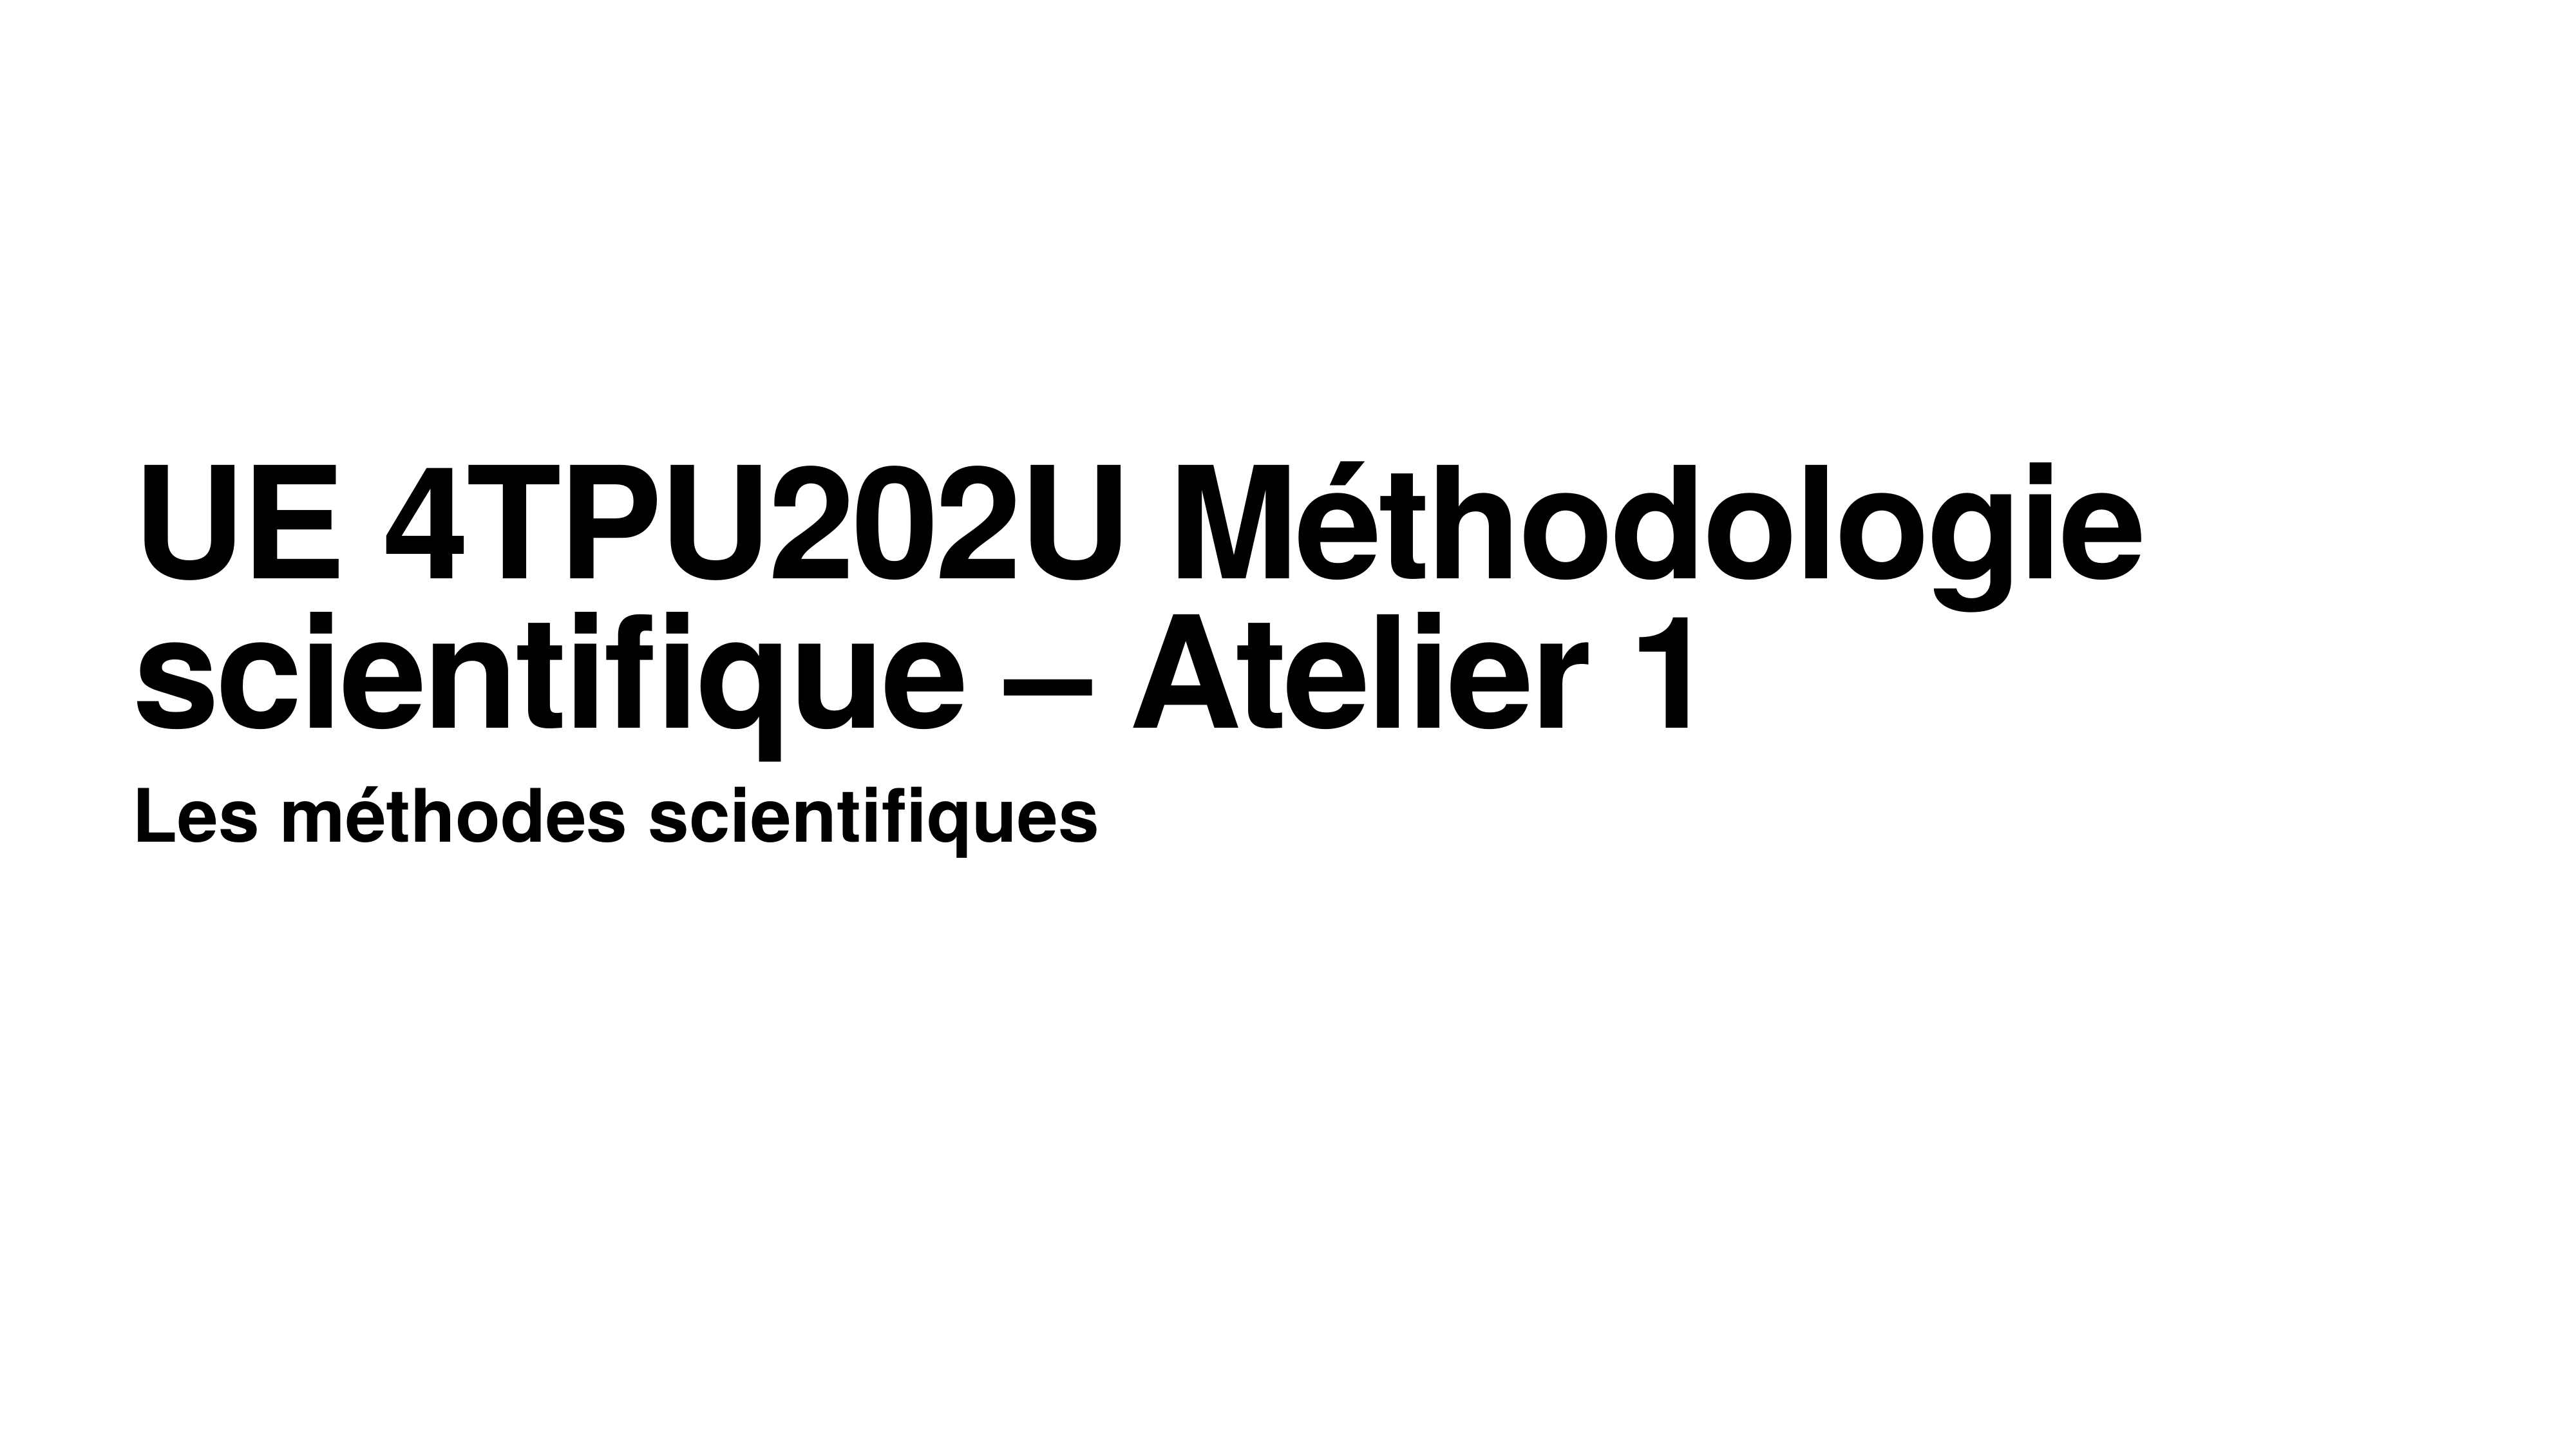

# UE 4TPU202U Méthodologie scientifique – Atelier 1
Les méthodes scientifiques